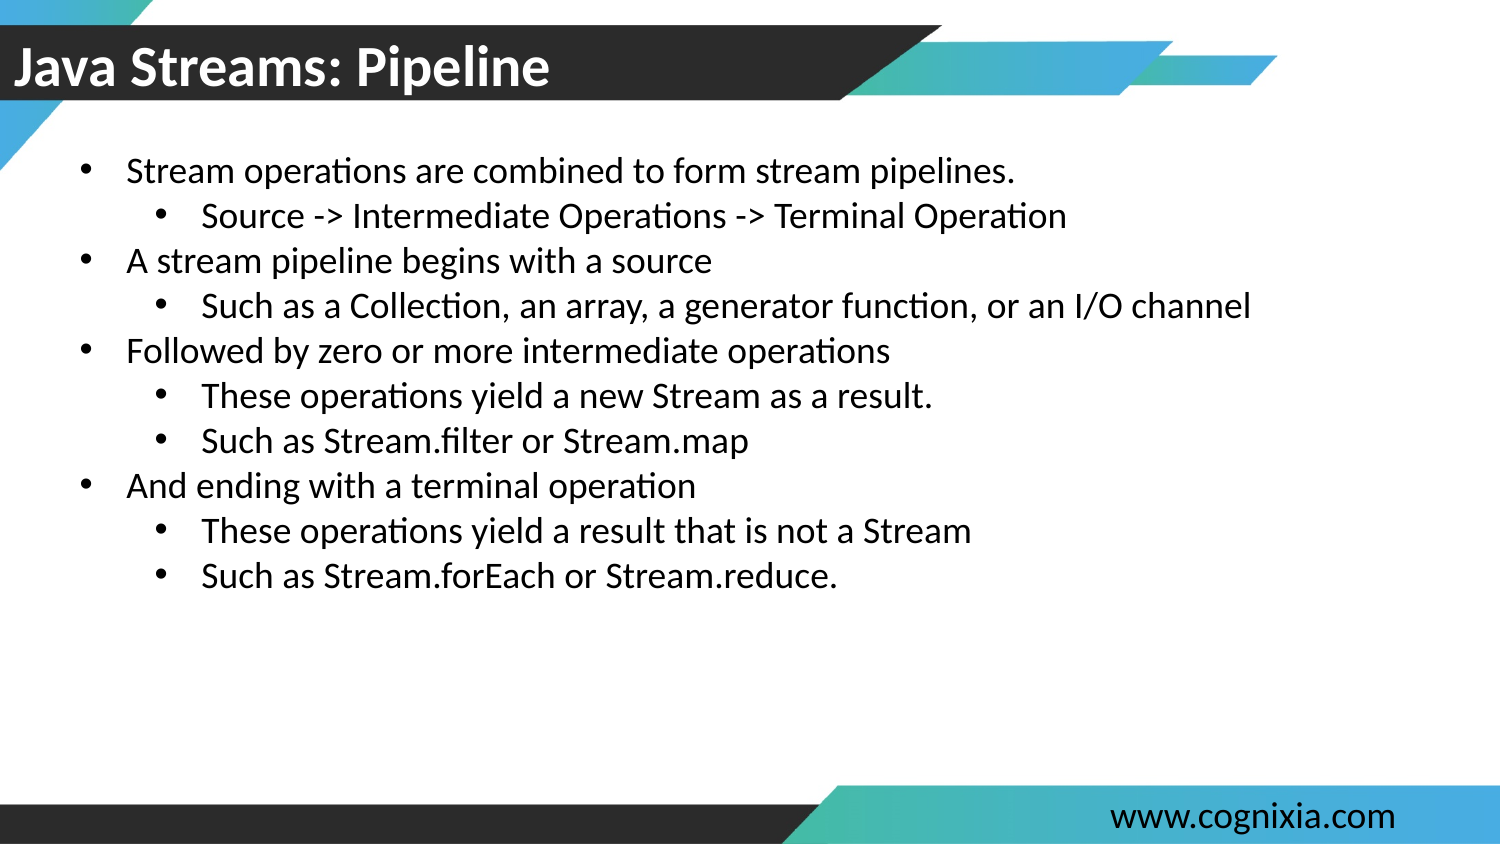

# Java Streams: Pipeline
Stream operations are combined to form stream pipelines.
Source -> Intermediate Operations -> Terminal Operation
A stream pipeline begins with a source
Such as a Collection, an array, a generator function, or an I/O channel
Followed by zero or more intermediate operations
These operations yield a new Stream as a result.
Such as Stream.filter or Stream.map
And ending with a terminal operation
These operations yield a result that is not a Stream
Such as Stream.forEach or Stream.reduce.